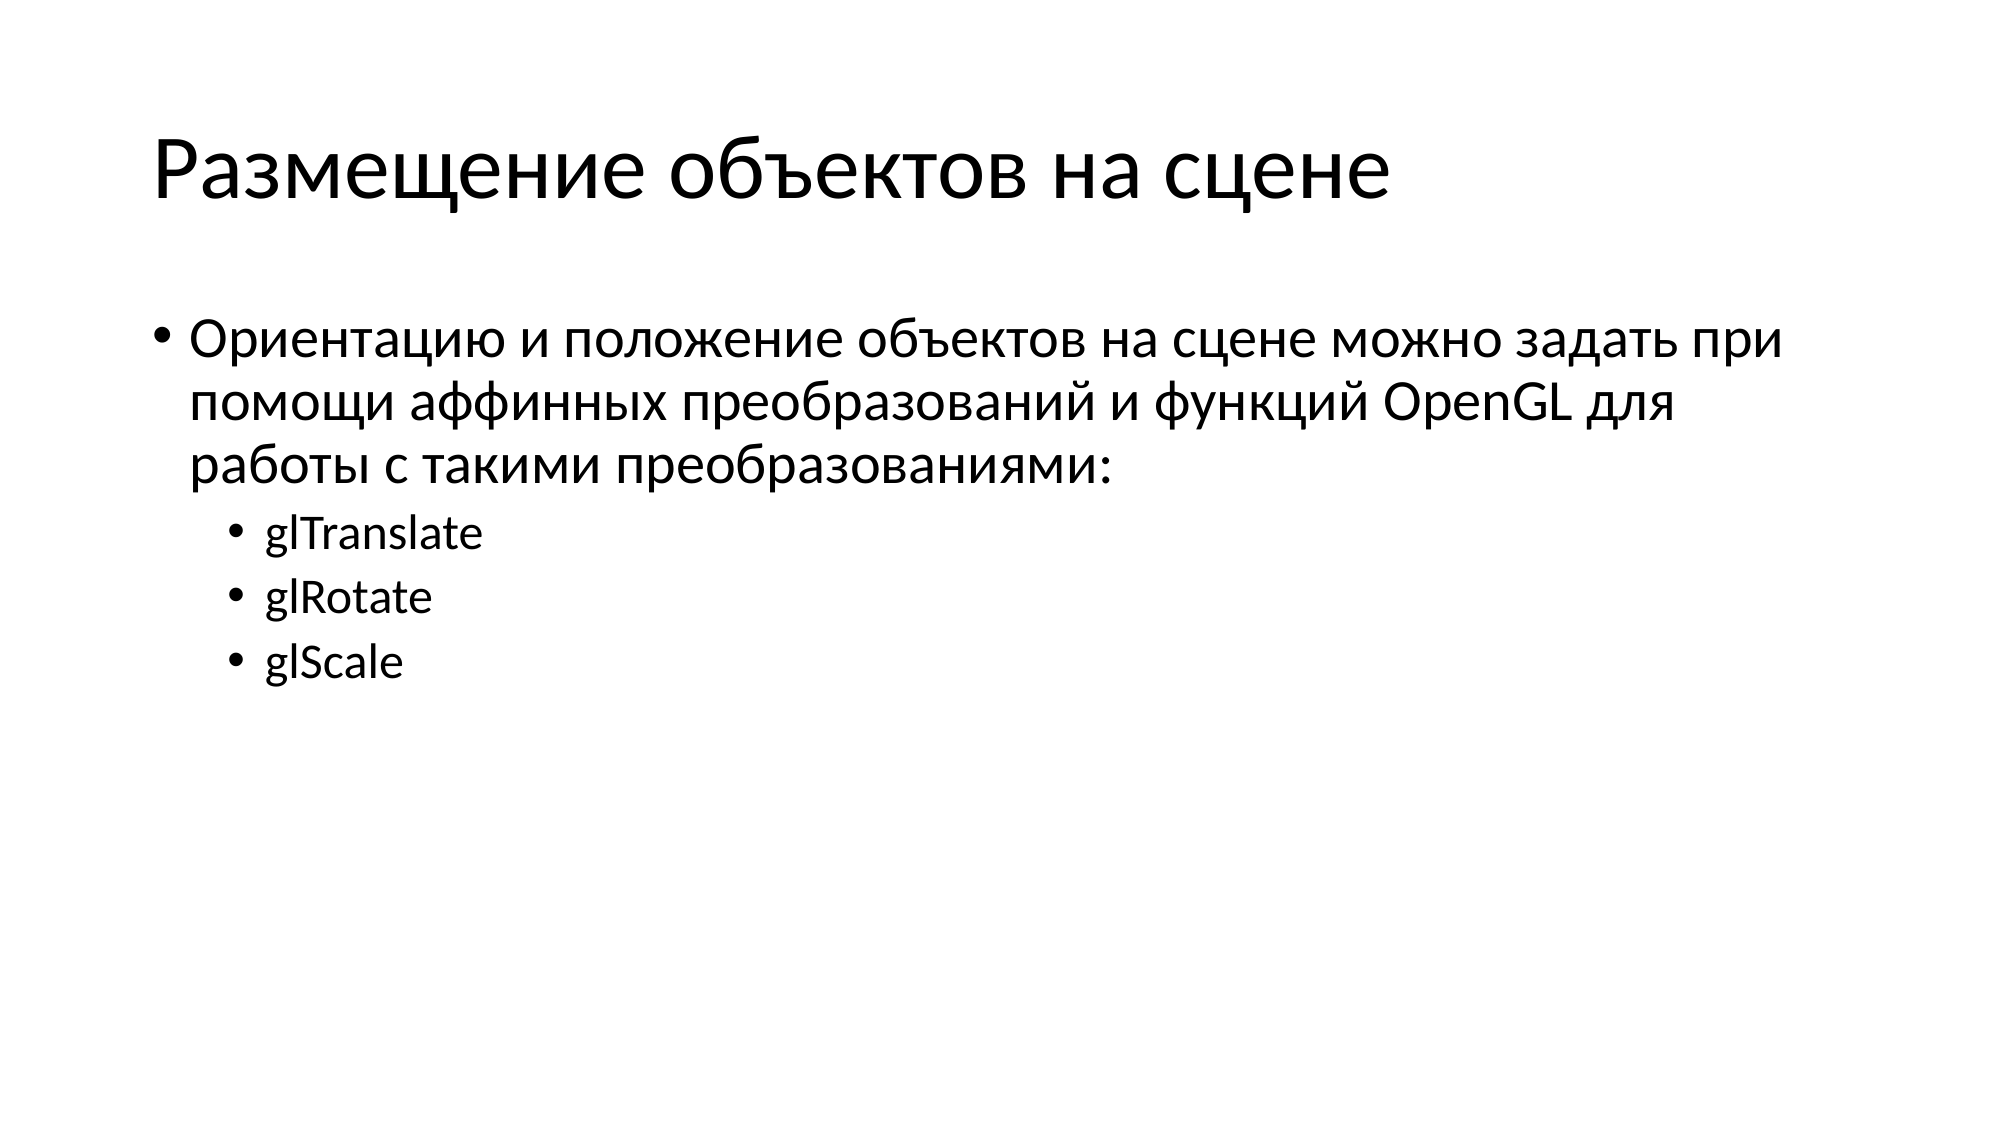

# Размещение объектов на сцене
Ориентацию и положение объектов на сцене можно задать при помощи аффинных преобразований и функций OpenGL для работы с такими преобразованиями:
glTranslate
glRotate
glScale